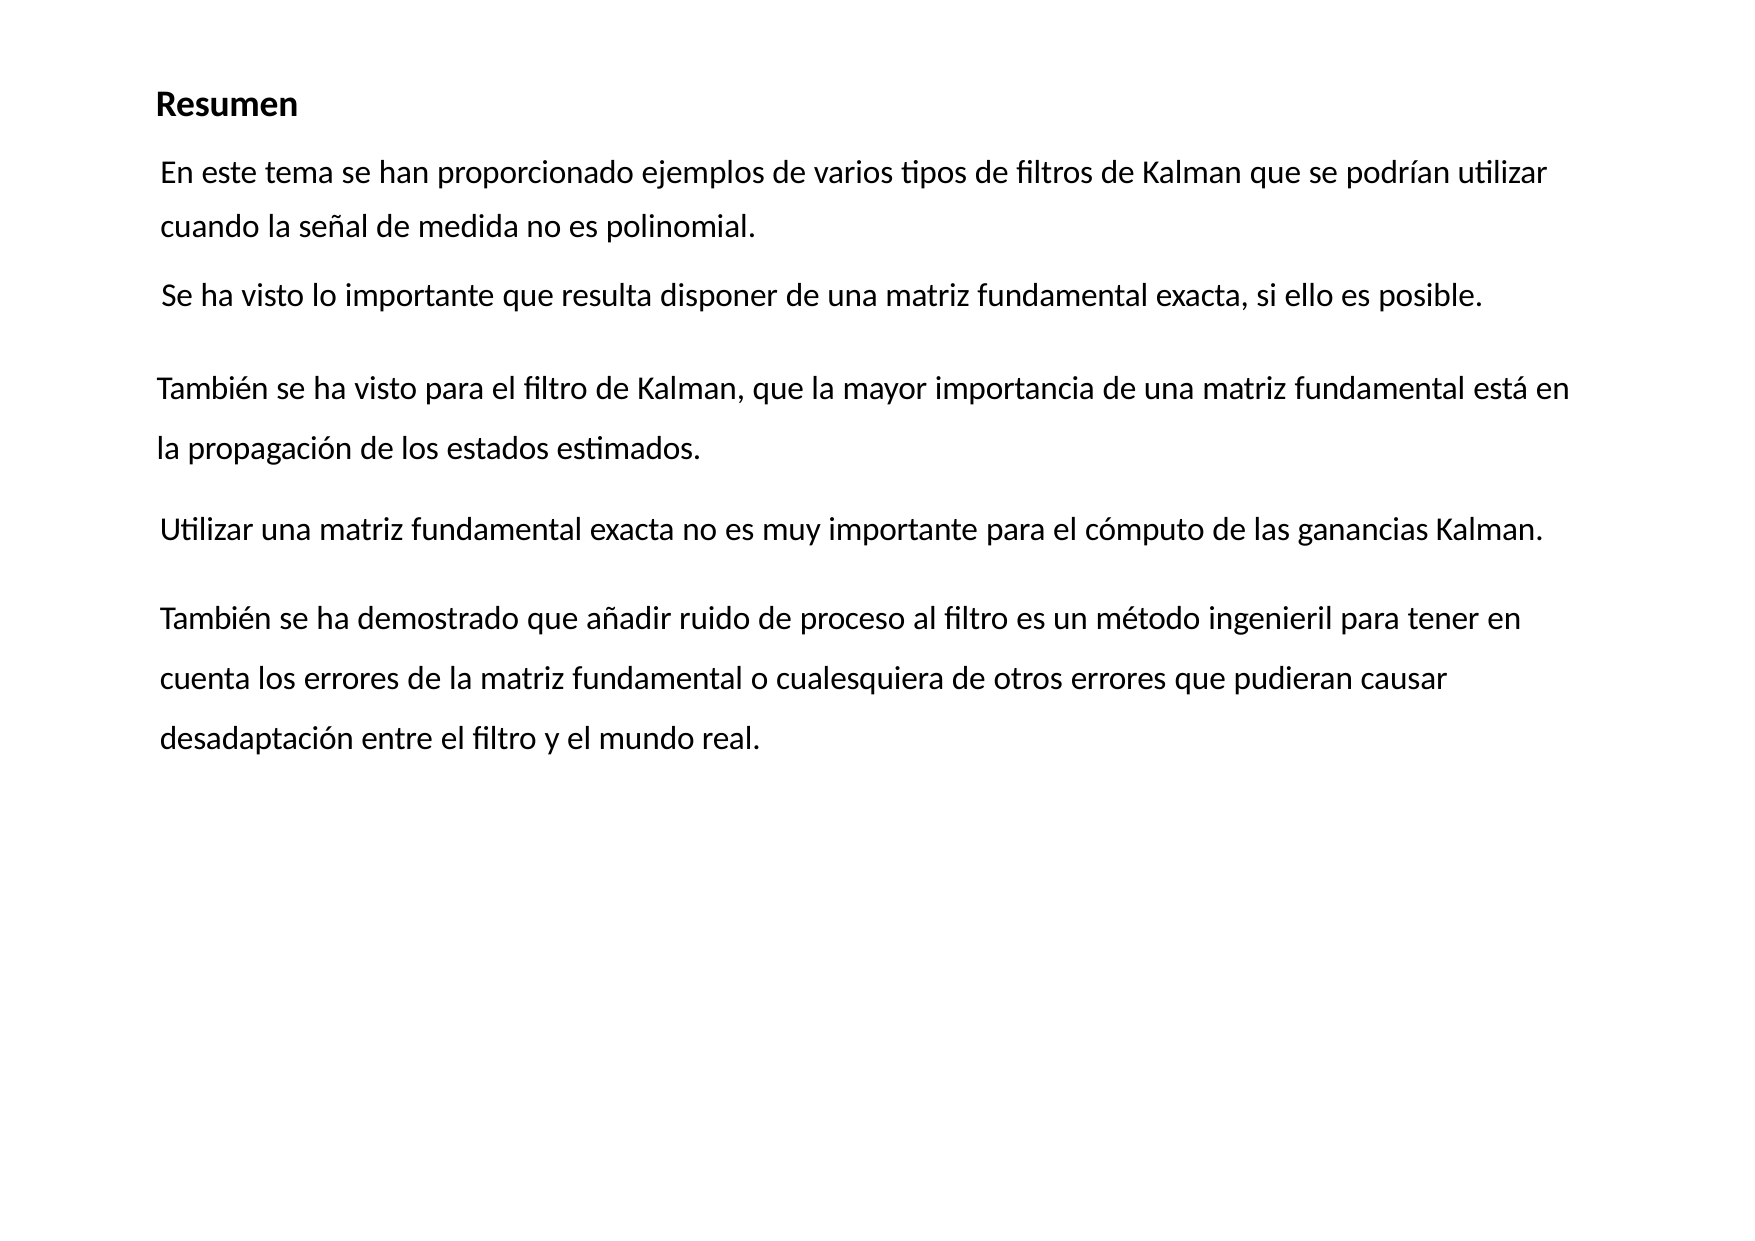

Resumen
En este tema se han proporcionado ejemplos de varios tipos de filtros de Kalman que se podrían utilizar  cuando la señal de medida no es polinomial.

Se ha visto lo importante que resulta disponer de una matriz fundamental exacta, si ello es posible.

También se ha visto para el filtro de Kalman, que la mayor importancia de una matriz fundamental está en  la propagación de los estados estimados.

Utilizar una matriz fundamental exacta no es muy importante para el cómputo de las ganancias Kalman.
También se ha demostrado que añadir ruido de proceso al filtro es un método ingenieril para tener en  cuenta los errores de la matriz fundamental o cualesquiera de otros errores que pudieran causar  desadaptación entre el filtro y el mundo real.